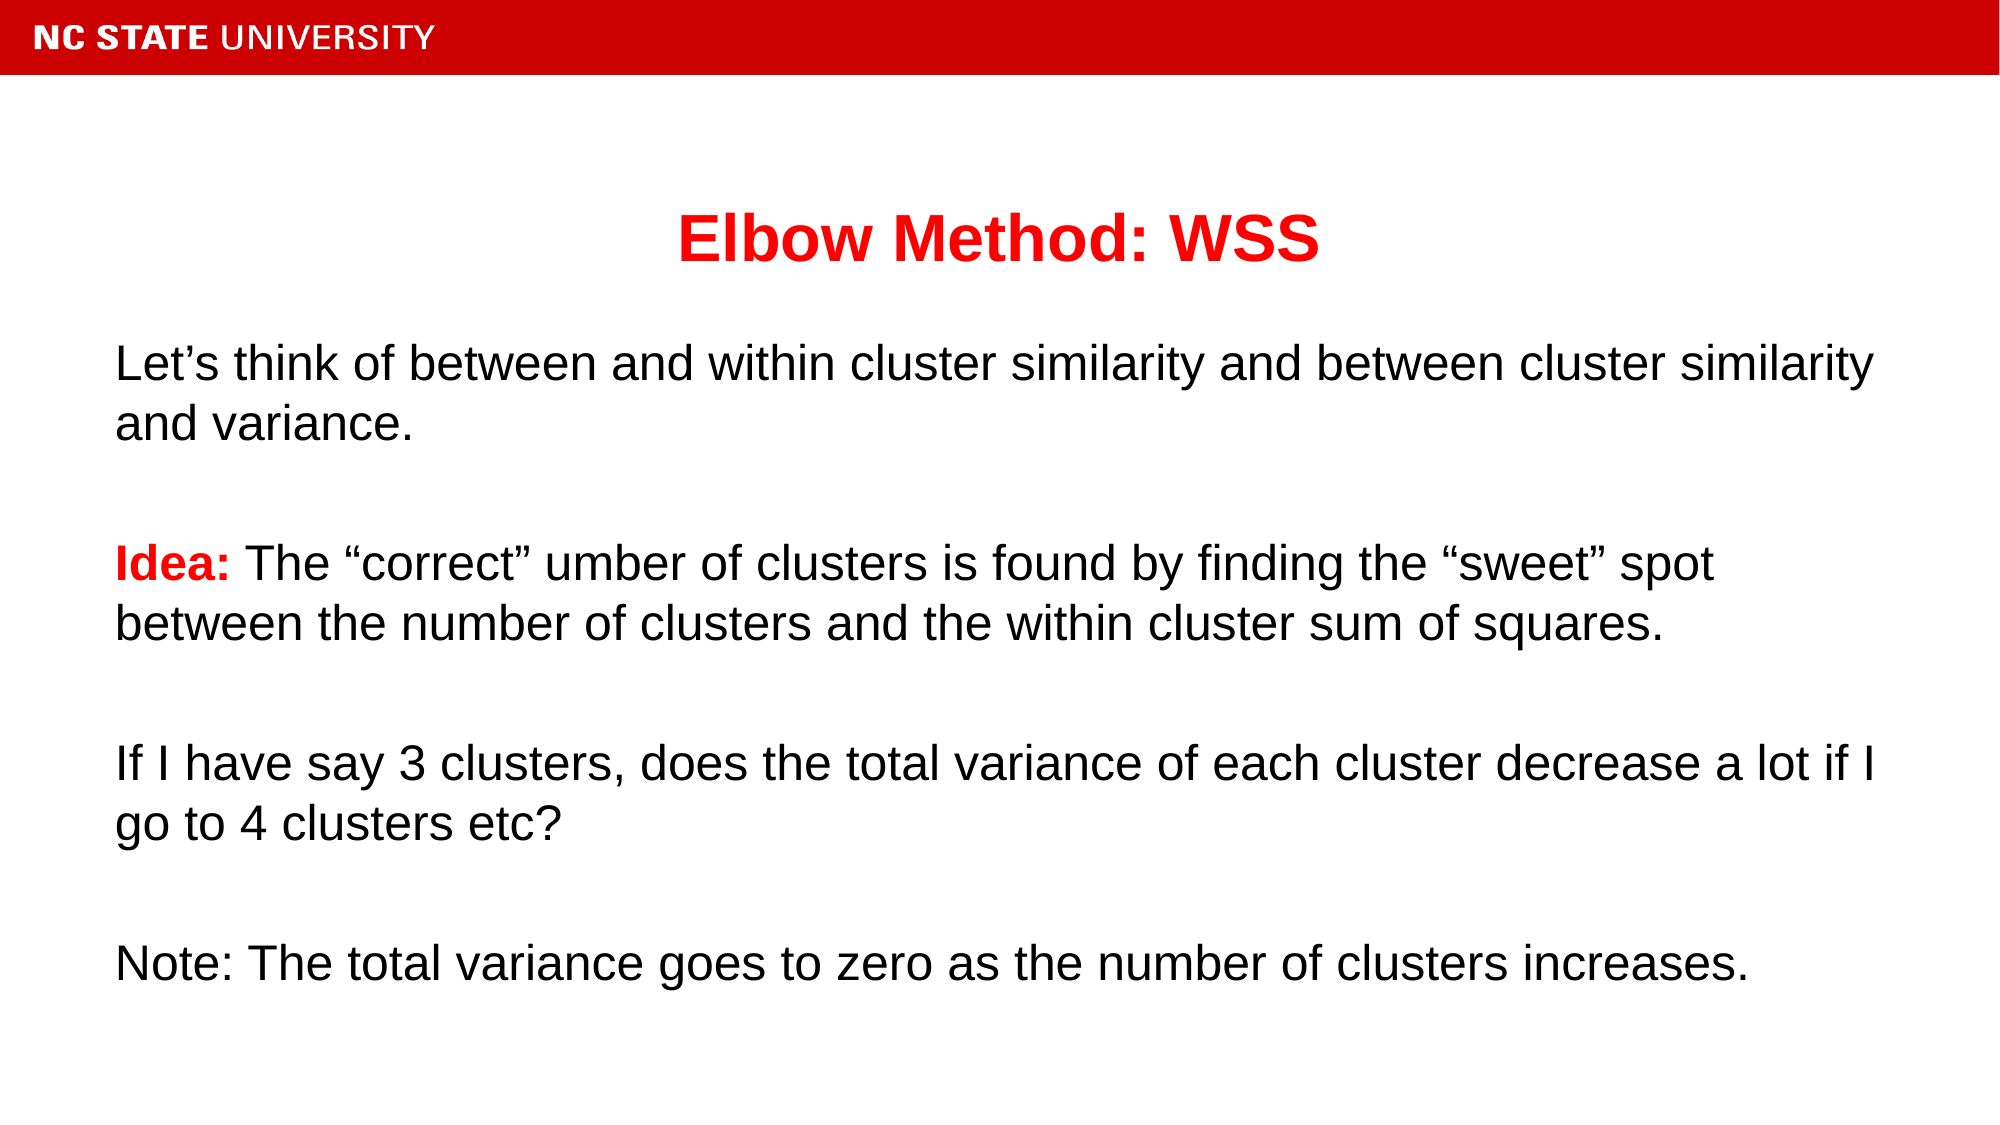

# Elbow Method: WSS
Let’s think of between and within cluster similarity and between cluster similarity and variance.

Idea: The “correct” umber of clusters is found by finding the “sweet” spot between the number of clusters and the within cluster sum of squares.

If I have say 3 clusters, does the total variance of each cluster decrease a lot if I go to 4 clusters etc?

Note: The total variance goes to zero as the number of clusters increases.